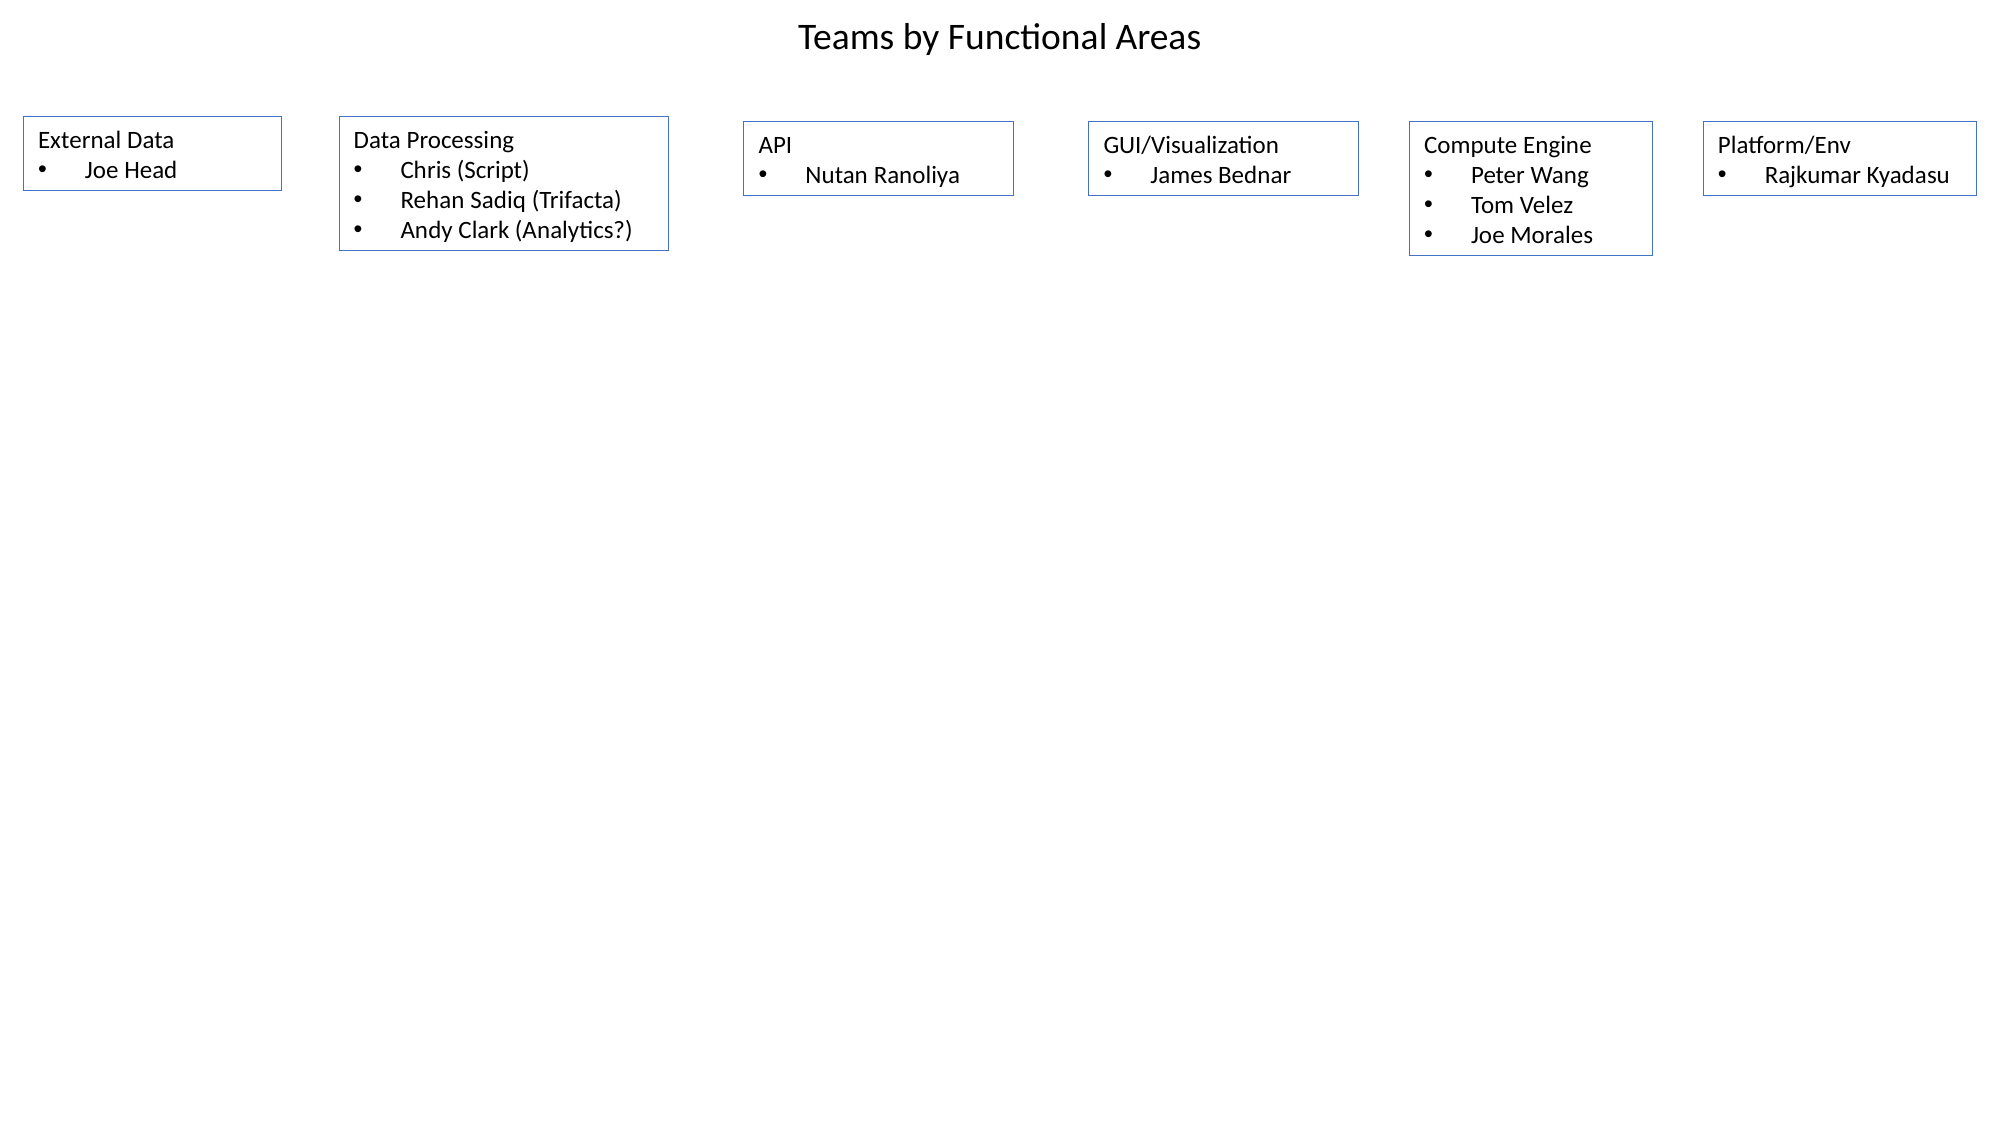

Teams by Functional Areas
External Data
Joe Head
Data Processing
Chris (Script)
Rehan Sadiq (Trifacta)
Andy Clark (Analytics?)
API
Nutan Ranoliya
GUI/Visualization
James Bednar
Compute Engine
Peter Wang
Tom Velez
Joe Morales
Platform/Env
Rajkumar Kyadasu